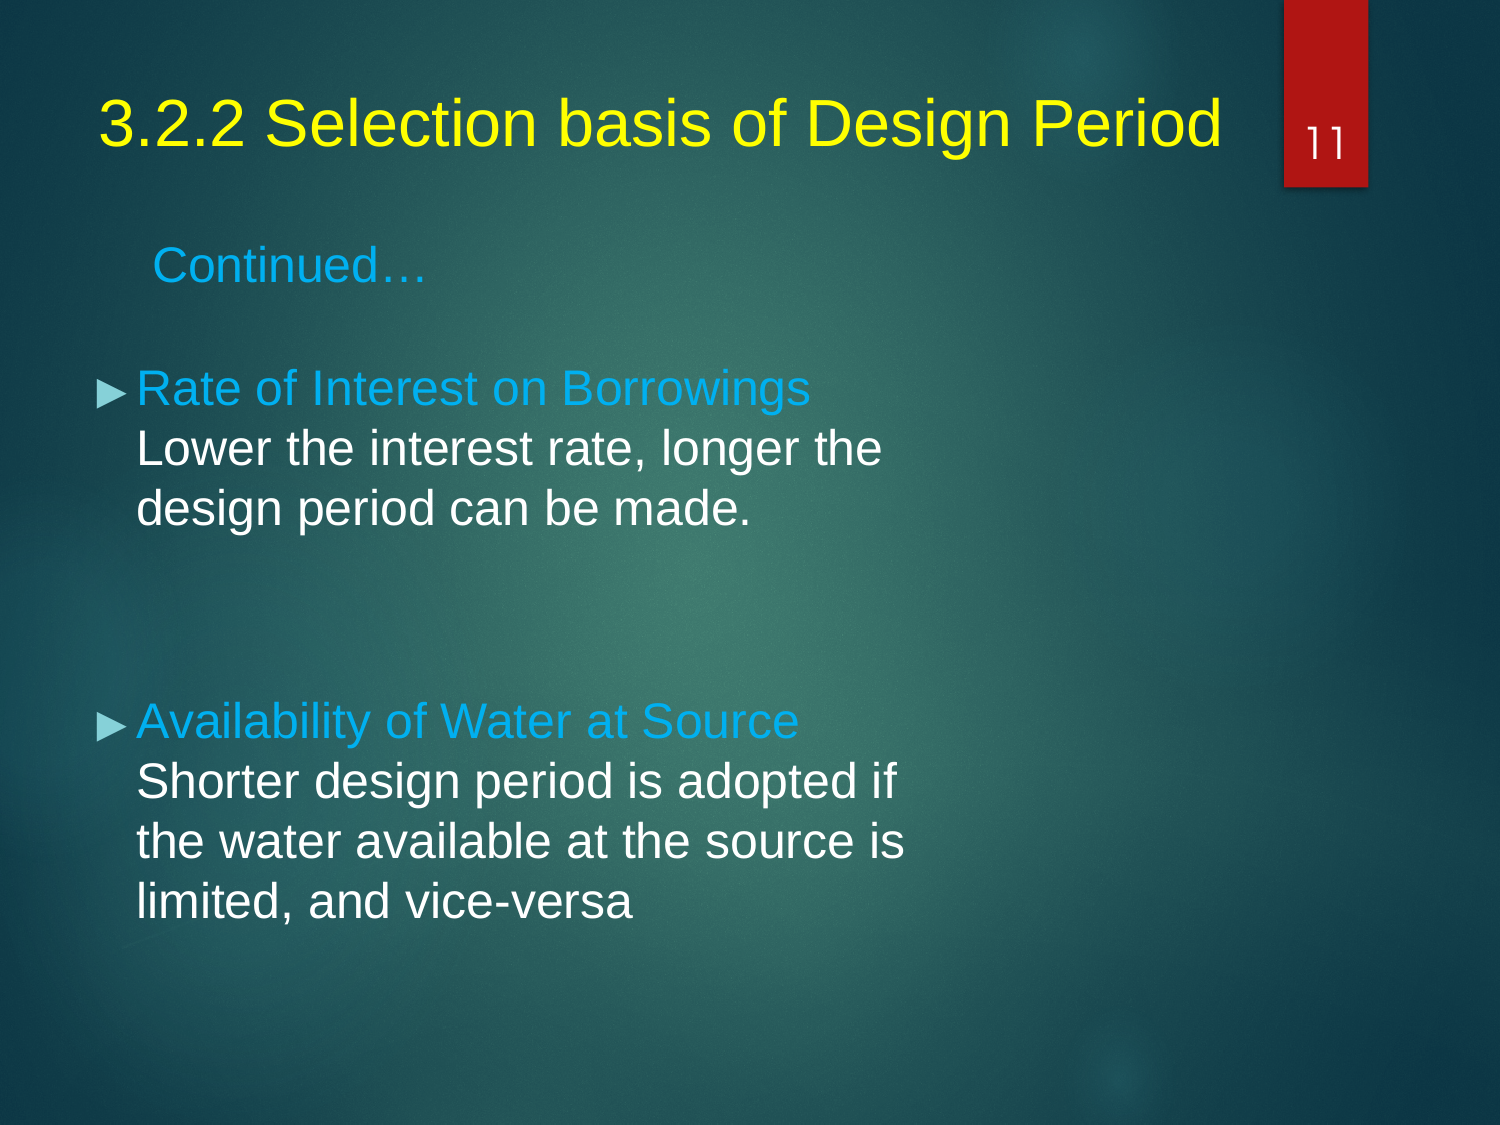

11
# 3.2.2 Selection basis of Design Period
Continued…
Rate of Interest on Borrowings
Lower the interest rate, longer the design period can be made.

Availability of Water at Source
Shorter design period is adopted if the water available at the source is limited, and vice-versa